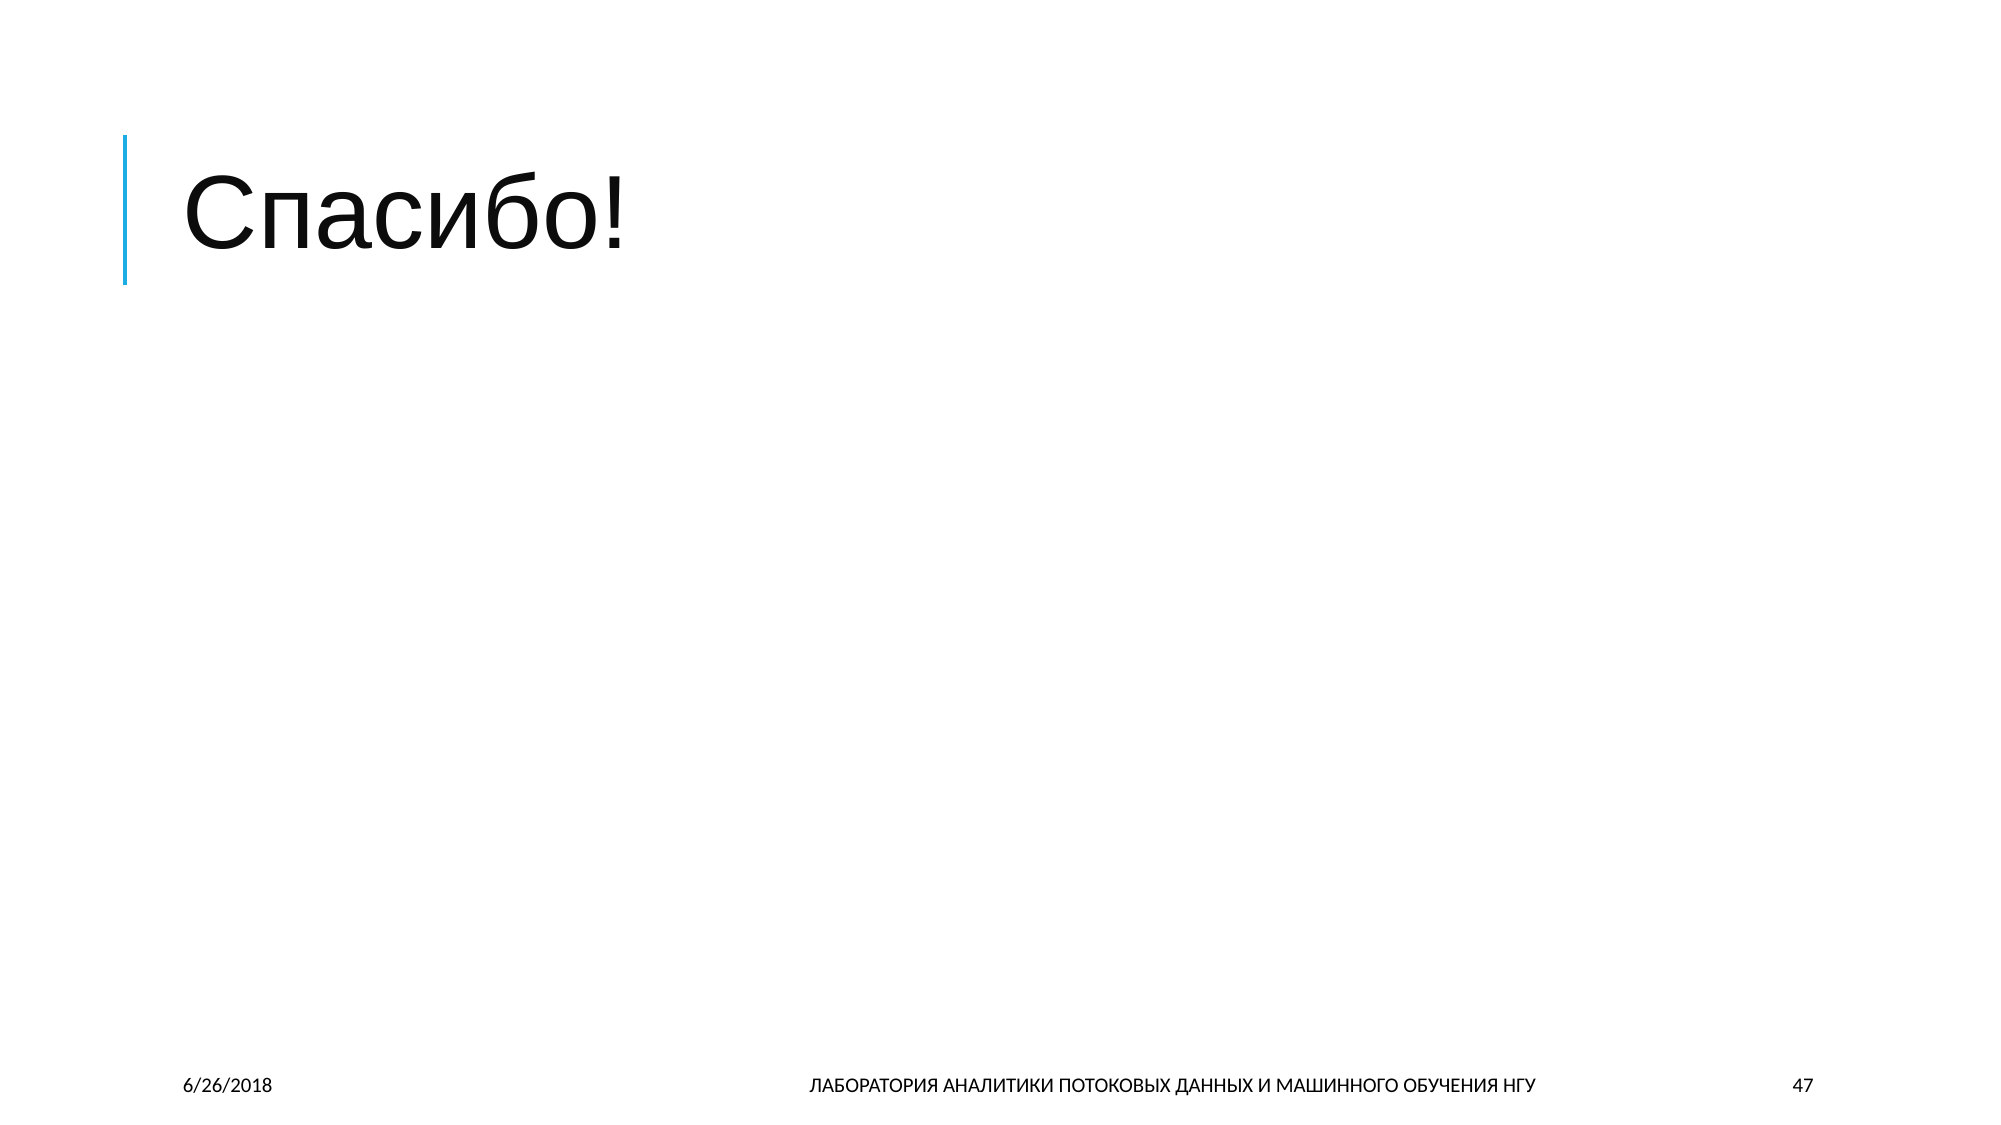

# Спасибо!
6/26/2018
ЛАБОРАТОРИЯ АНАЛИТИКИ ПОТОКОВЫХ ДАННЫХ И МАШИННОГО ОБУЧЕНИЯ НГУ
47